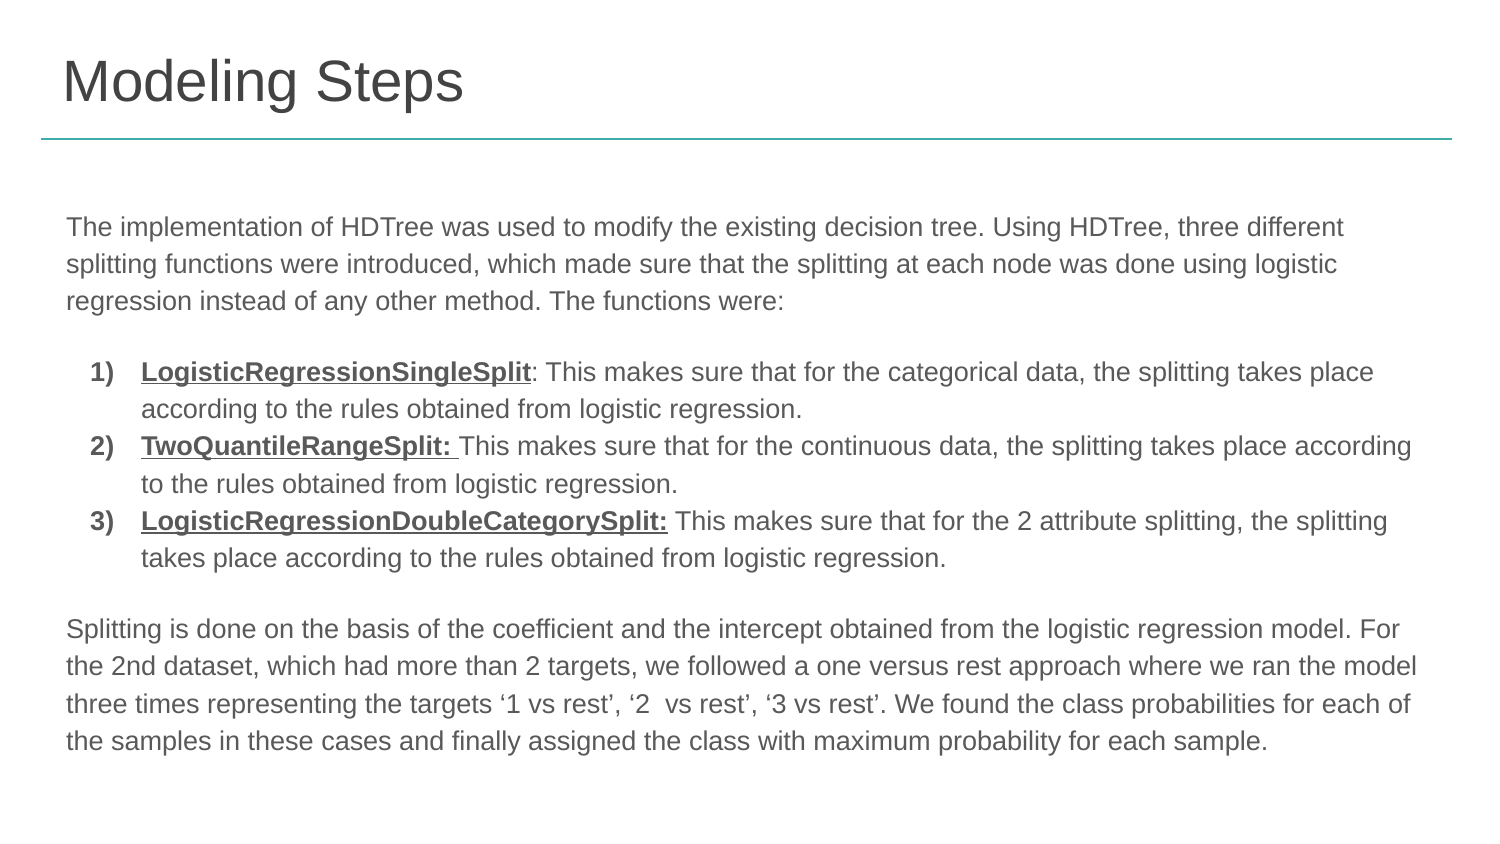

# Modeling Steps

The implementation of HDTree was used to modify the existing decision tree. Using HDTree, three different splitting functions were introduced, which made sure that the splitting at each node was done using logistic regression instead of any other method. The functions were:
LogisticRegressionSingleSplit: This makes sure that for the categorical data, the splitting takes place according to the rules obtained from logistic regression.
TwoQuantileRangeSplit: This makes sure that for the continuous data, the splitting takes place according to the rules obtained from logistic regression.
LogisticRegressionDoubleCategorySplit: This makes sure that for the 2 attribute splitting, the splitting takes place according to the rules obtained from logistic regression.
Splitting is done on the basis of the coefficient and the intercept obtained from the logistic regression model. For the 2nd dataset, which had more than 2 targets, we followed a one versus rest approach where we ran the model three times representing the targets ‘1 vs rest’, ‘2  vs rest’, ‘3 vs rest’. We found the class probabilities for each of the samples in these cases and finally assigned the class with maximum probability for each sample.